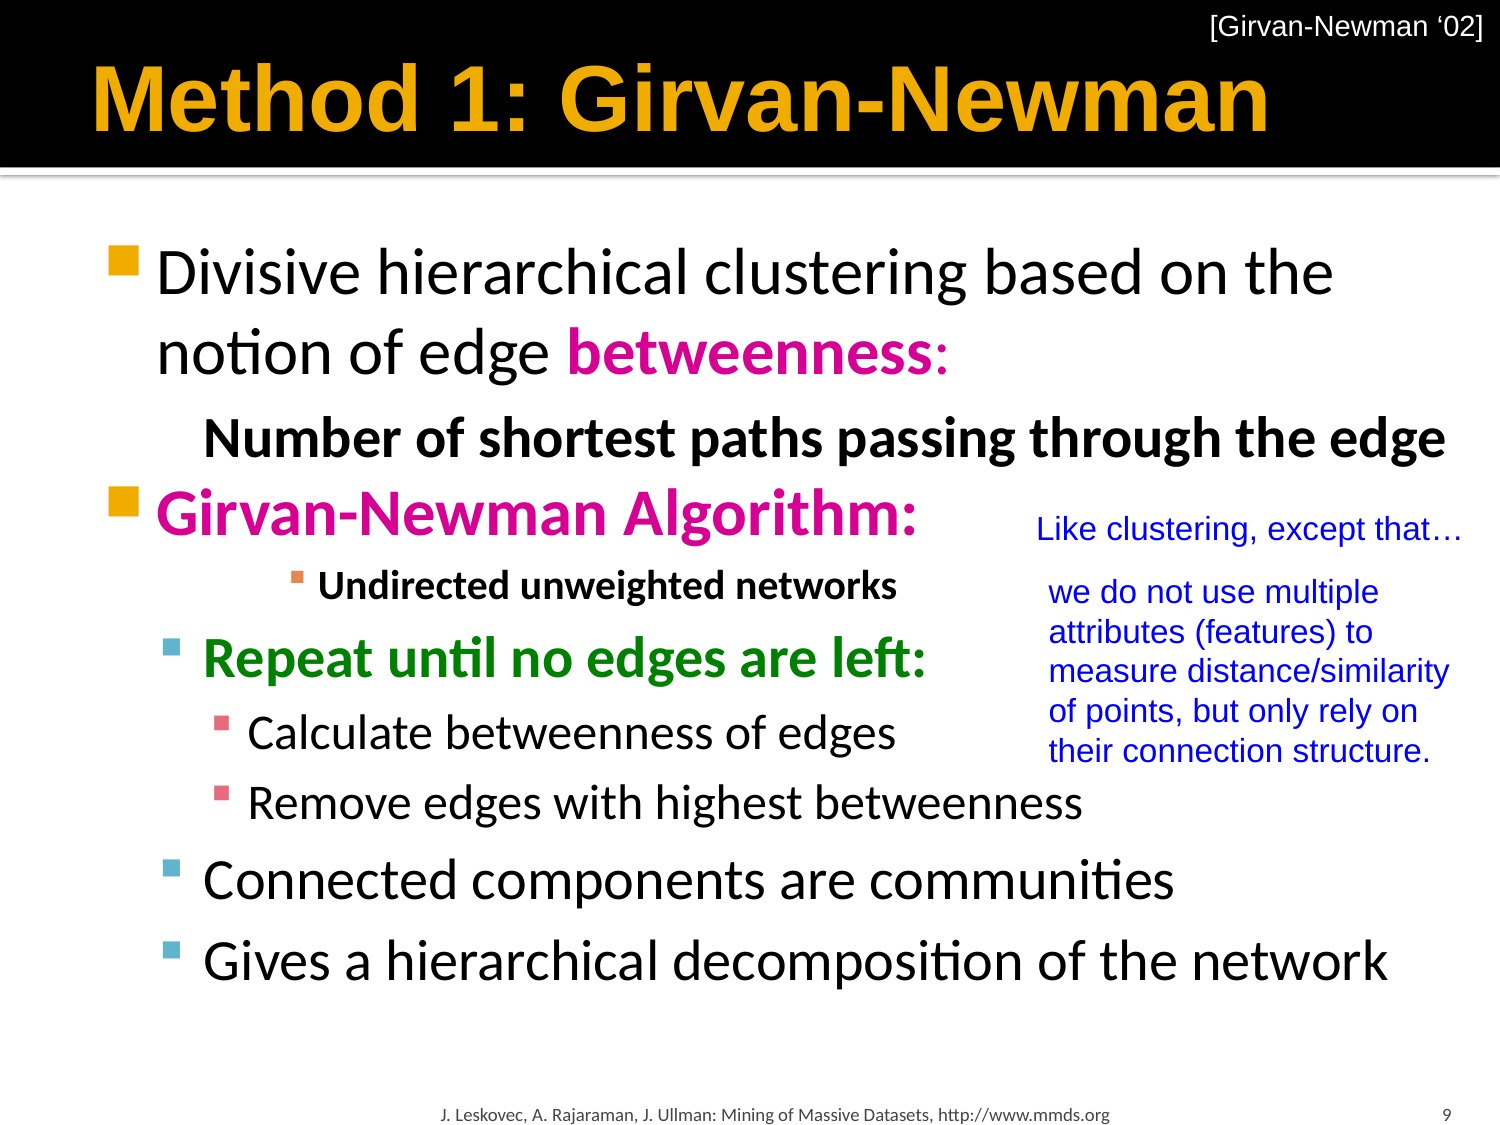

[Girvan-Newman ‘02]
# Method 1: Girvan-Newman
Divisive hierarchical clustering based on the notion of edge betweenness:
	Number of shortest paths passing through the edge
Girvan-Newman Algorithm:
Undirected unweighted networks
Repeat until no edges are left:
Calculate betweenness of edges
Remove edges with highest betweenness
Connected components are communities
Gives a hierarchical decomposition of the network

Like clustering, except that…
we do not use multiple attributes (features) to measure distance/similarity of points, but only rely on their connection structure.
J. Leskovec, A. Rajaraman, J. Ullman: Mining of Massive Datasets, http://www.mmds.org
9